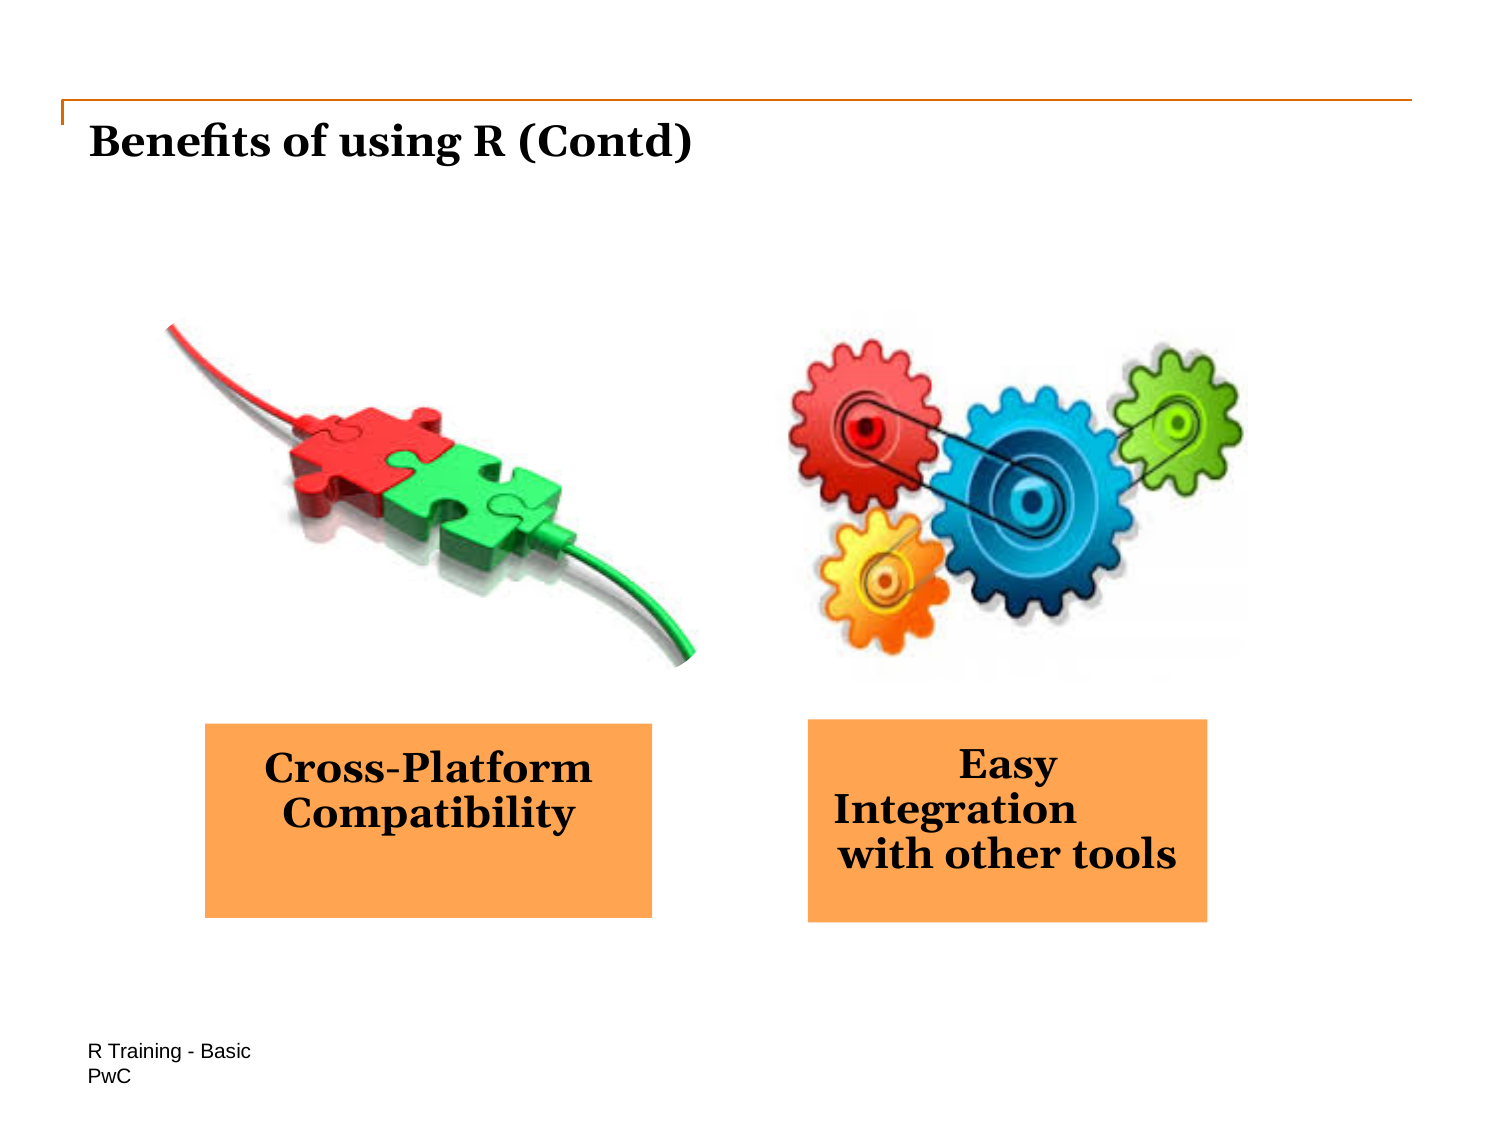

# Benefits of using R (Contd)
Cross-Platform Compatibility
Easy Integration           with other tools
R Training - Basic